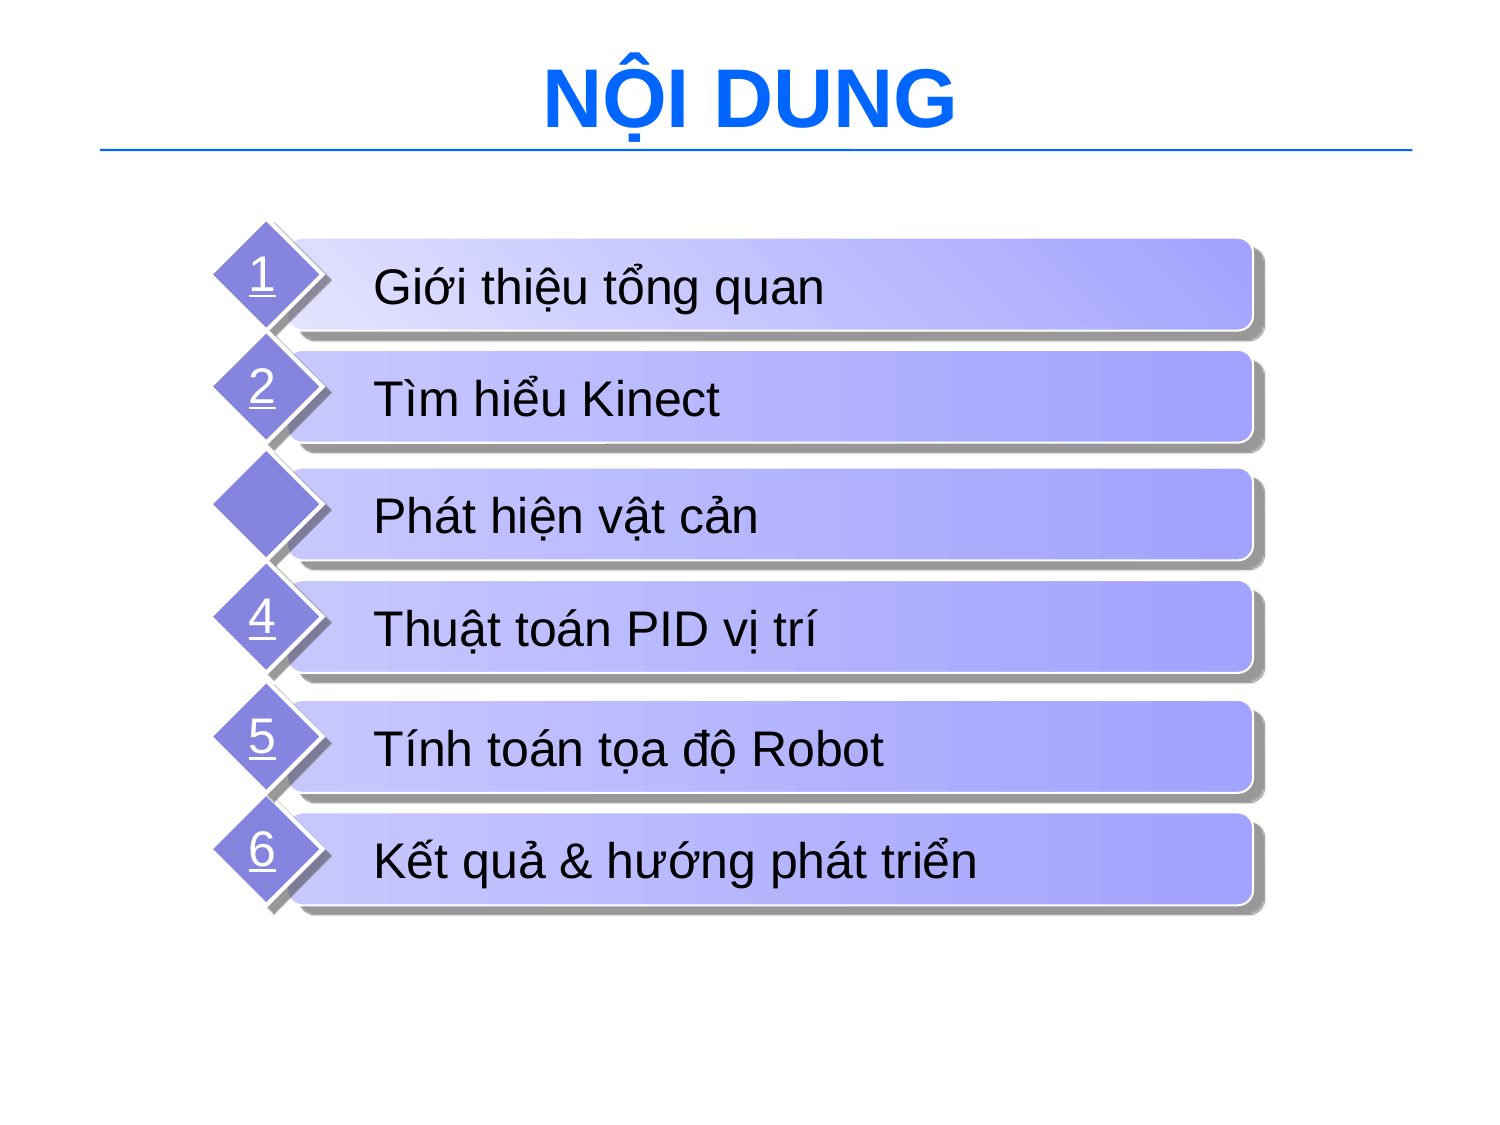

# NỘI DUNG

1

 Giới thiệu tổng quan

2

 Tìm hiểu Kinect

3

 Phát hiện vật cản

4

 Thuật toán PID vị trí

5

 Tính toán tọa độ Robot

6

 Kết quả & hướng phát triển